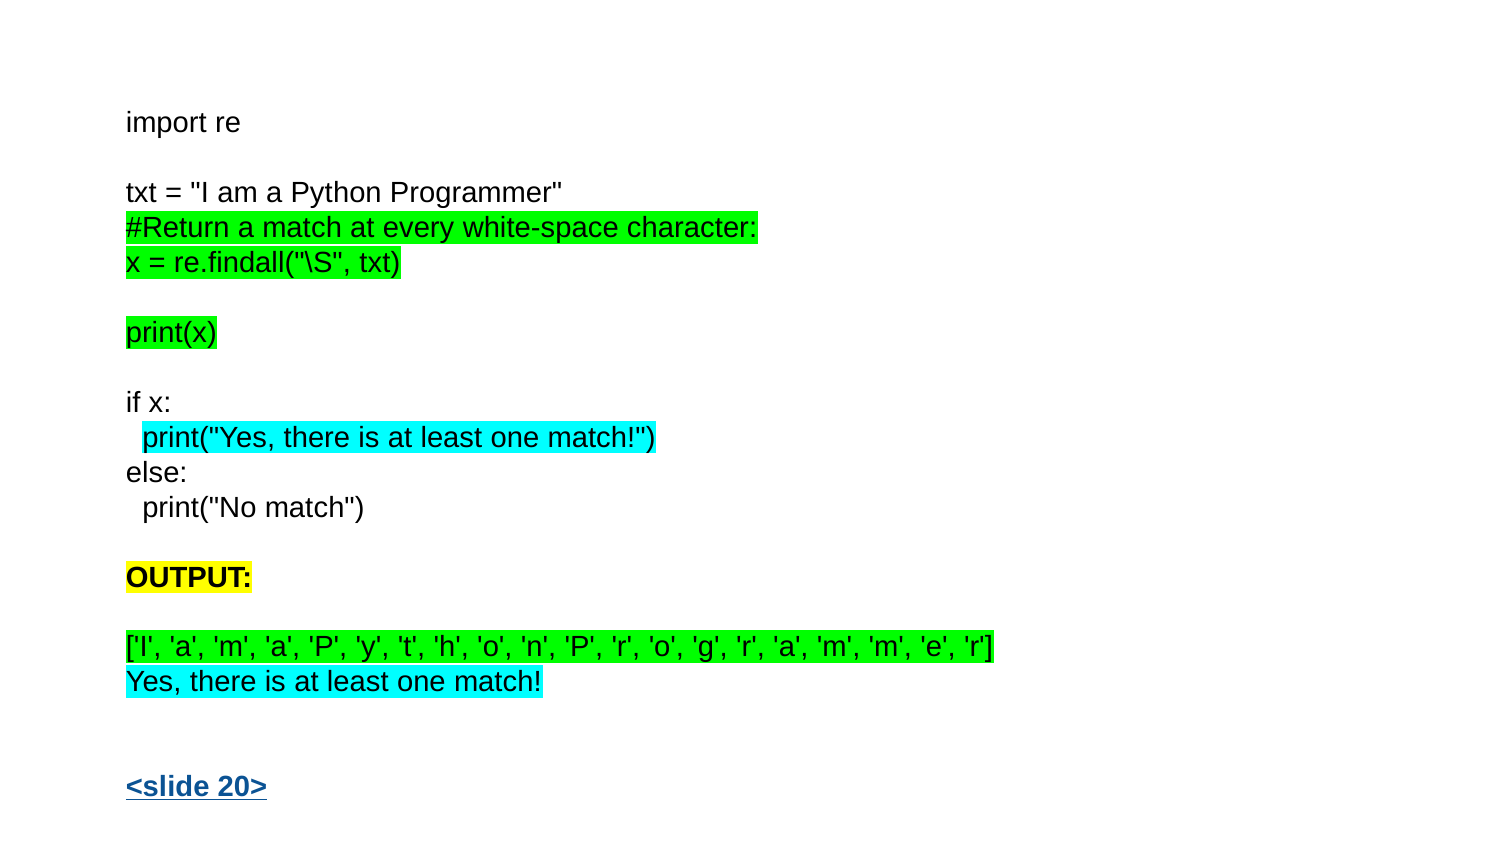

import re

txt = "I am a Python Programmer"
#Return a match at every white-space character:
x = re.findall("\S", txt)

print(x)

if x:
  print("Yes, there is at least one match!")
else:
  print("No match")

OUTPUT:

['I', 'a', 'm', 'a', 'P', 'y', 't', 'h', 'o', 'n', 'P', 'r', 'o', 'g', 'r', 'a', 'm', 'm', 'e', 'r']
Yes, there is at least one match!

<slide 20>